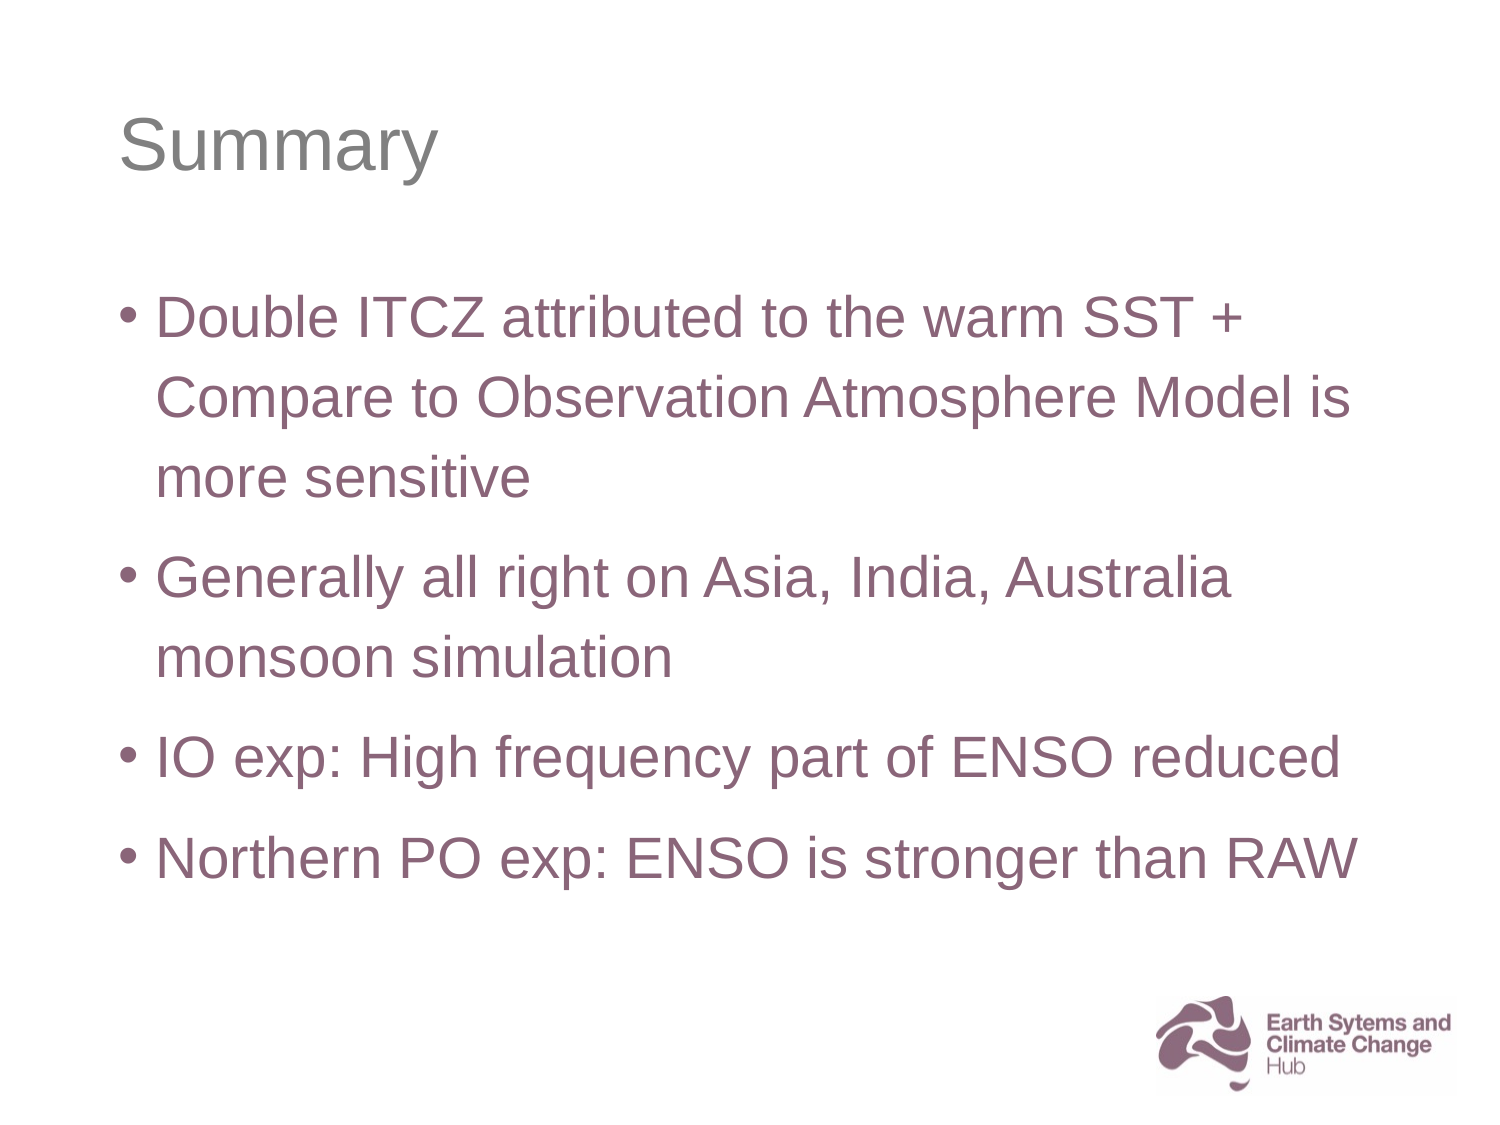

# Summary
Double ITCZ attributed to the warm SST + Compare to Observation Atmosphere Model is more sensitive
Generally all right on Asia, India, Australia monsoon simulation
IO exp: High frequency part of ENSO reduced
Northern PO exp: ENSO is stronger than RAW